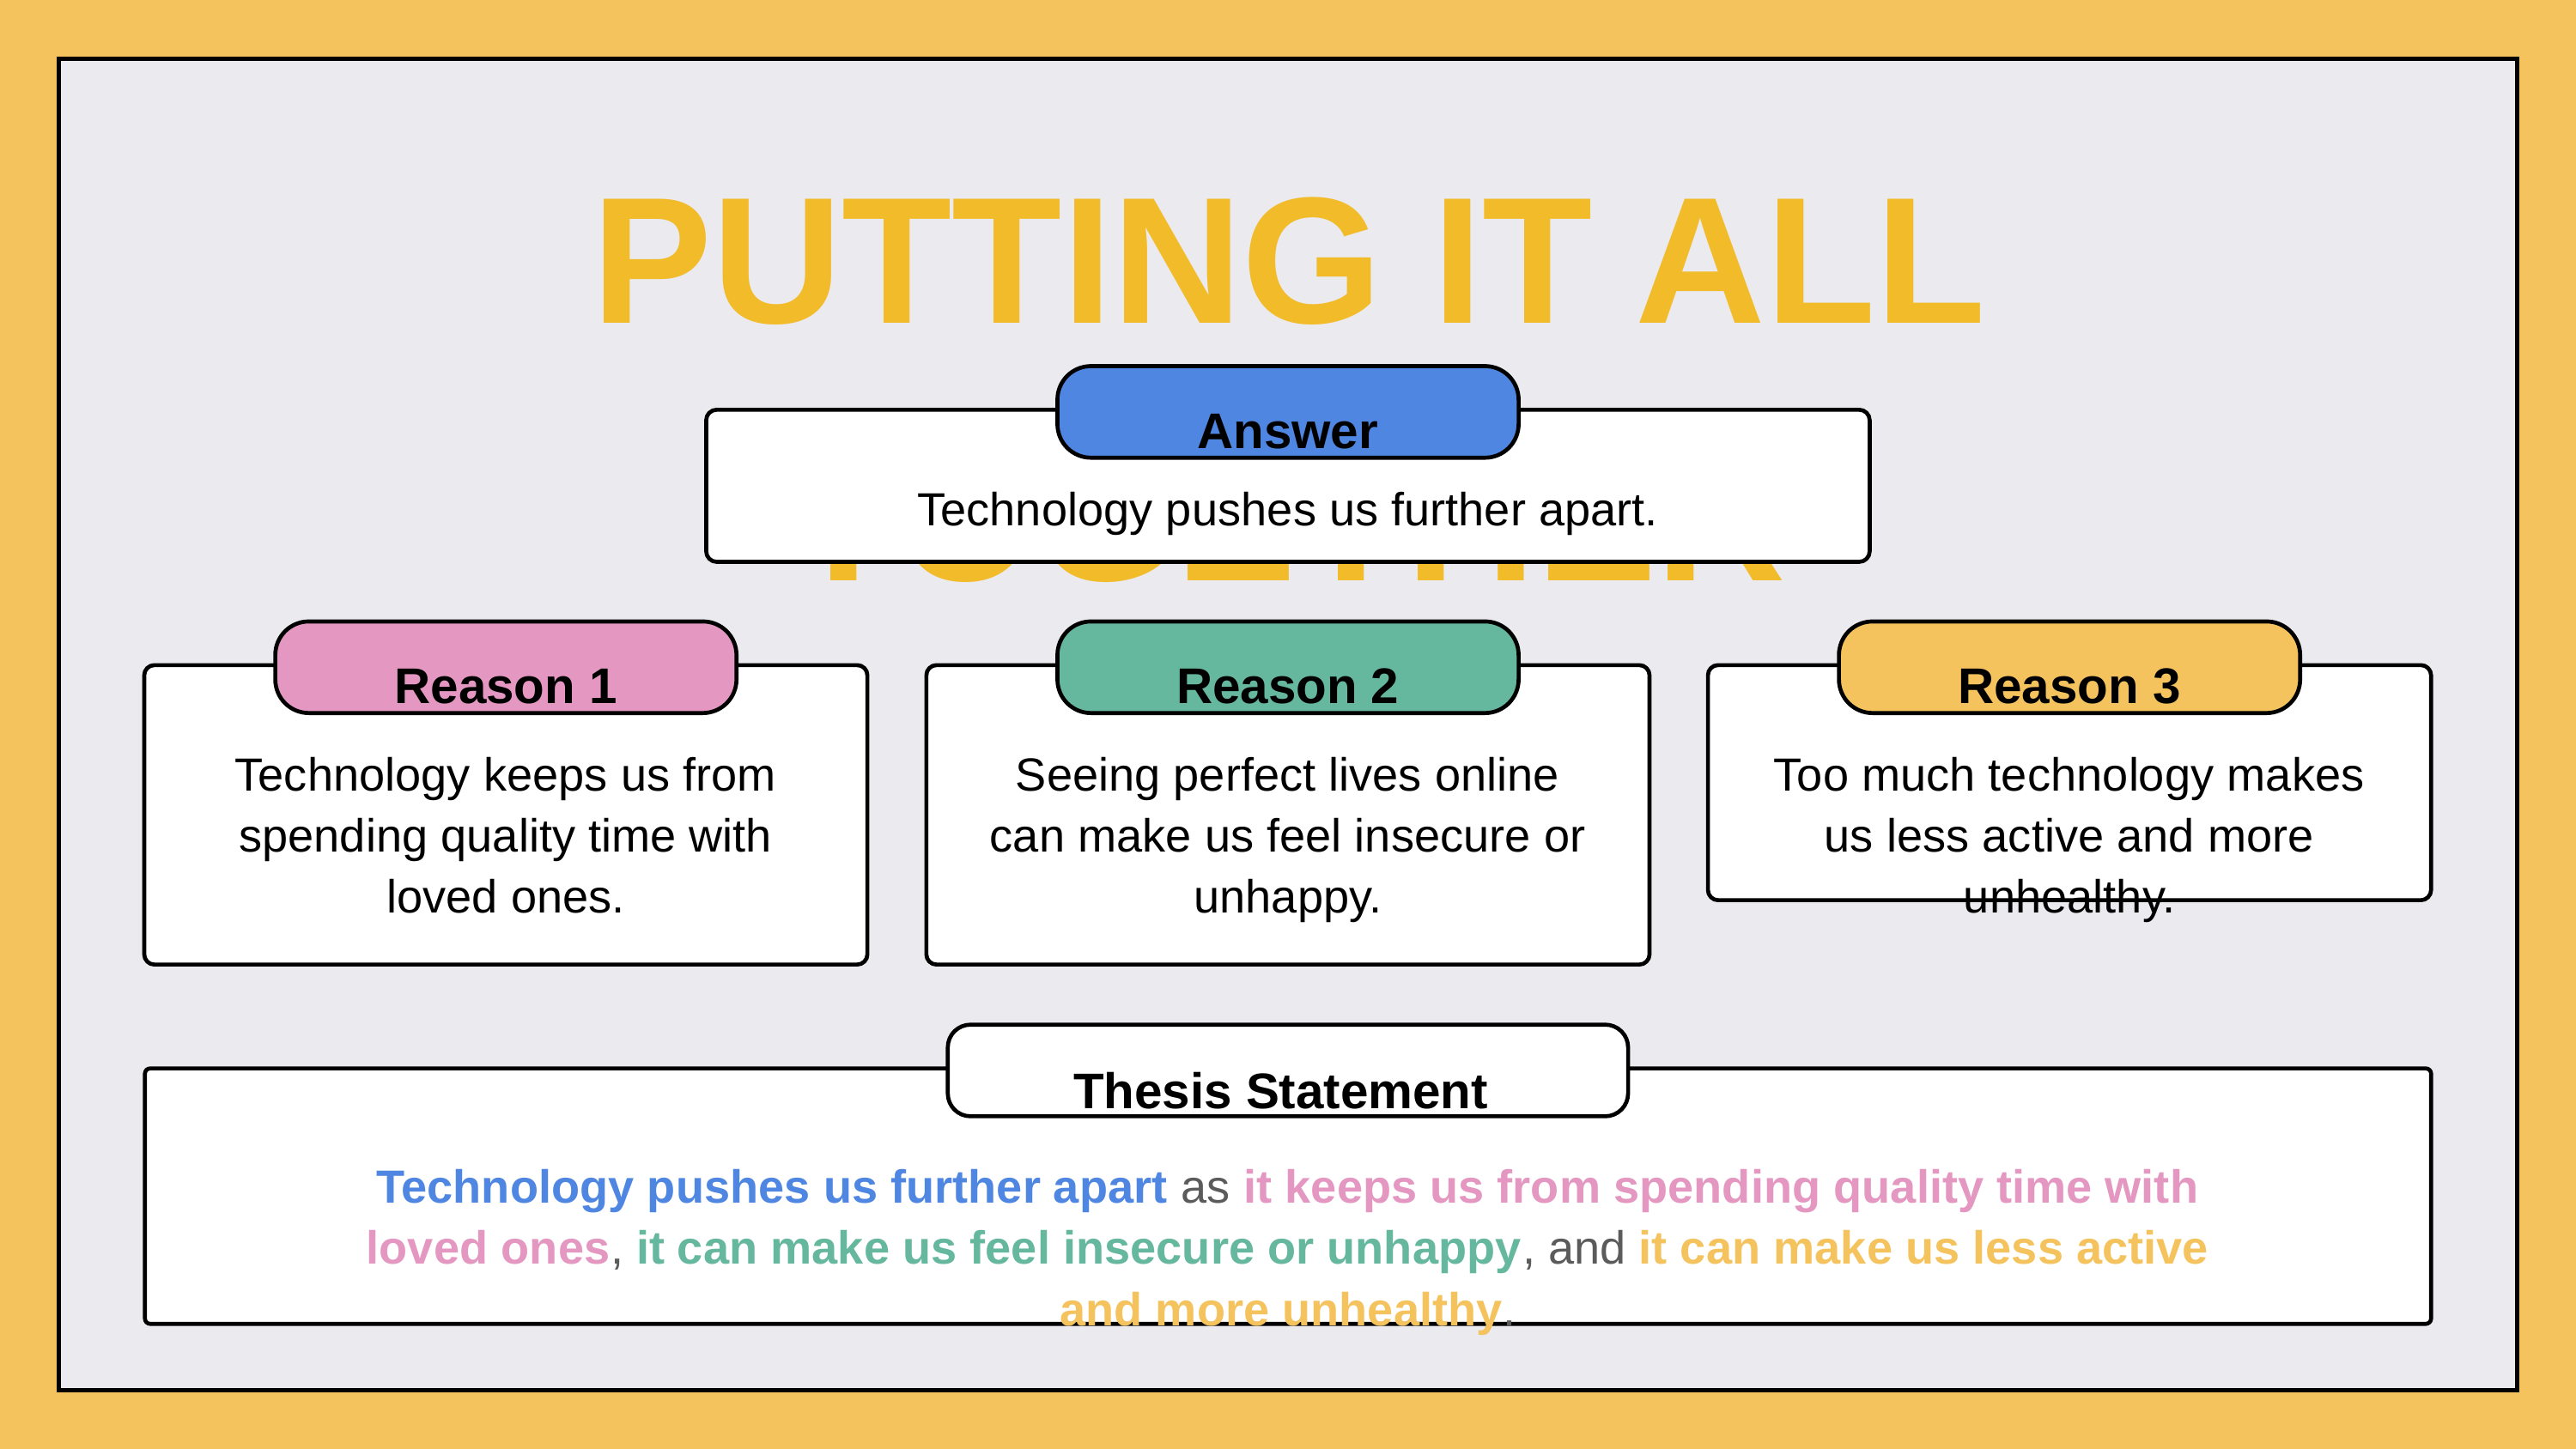

PUTTING IT ALL TOGETHER

Answer

Technology pushes us further apart.

Reason 1
Reason 2
Reason 3

Technology keeps us from spending quality time with loved ones.
Seeing perfect lives online can make us feel insecure or unhappy.
Too much technology makes us less active and more unhealthy.

Thesis Statement

Technology pushes us further apart as it keeps us from spending quality time with loved ones, it can make us feel insecure or unhappy, and it can make us less active and more unhealthy.